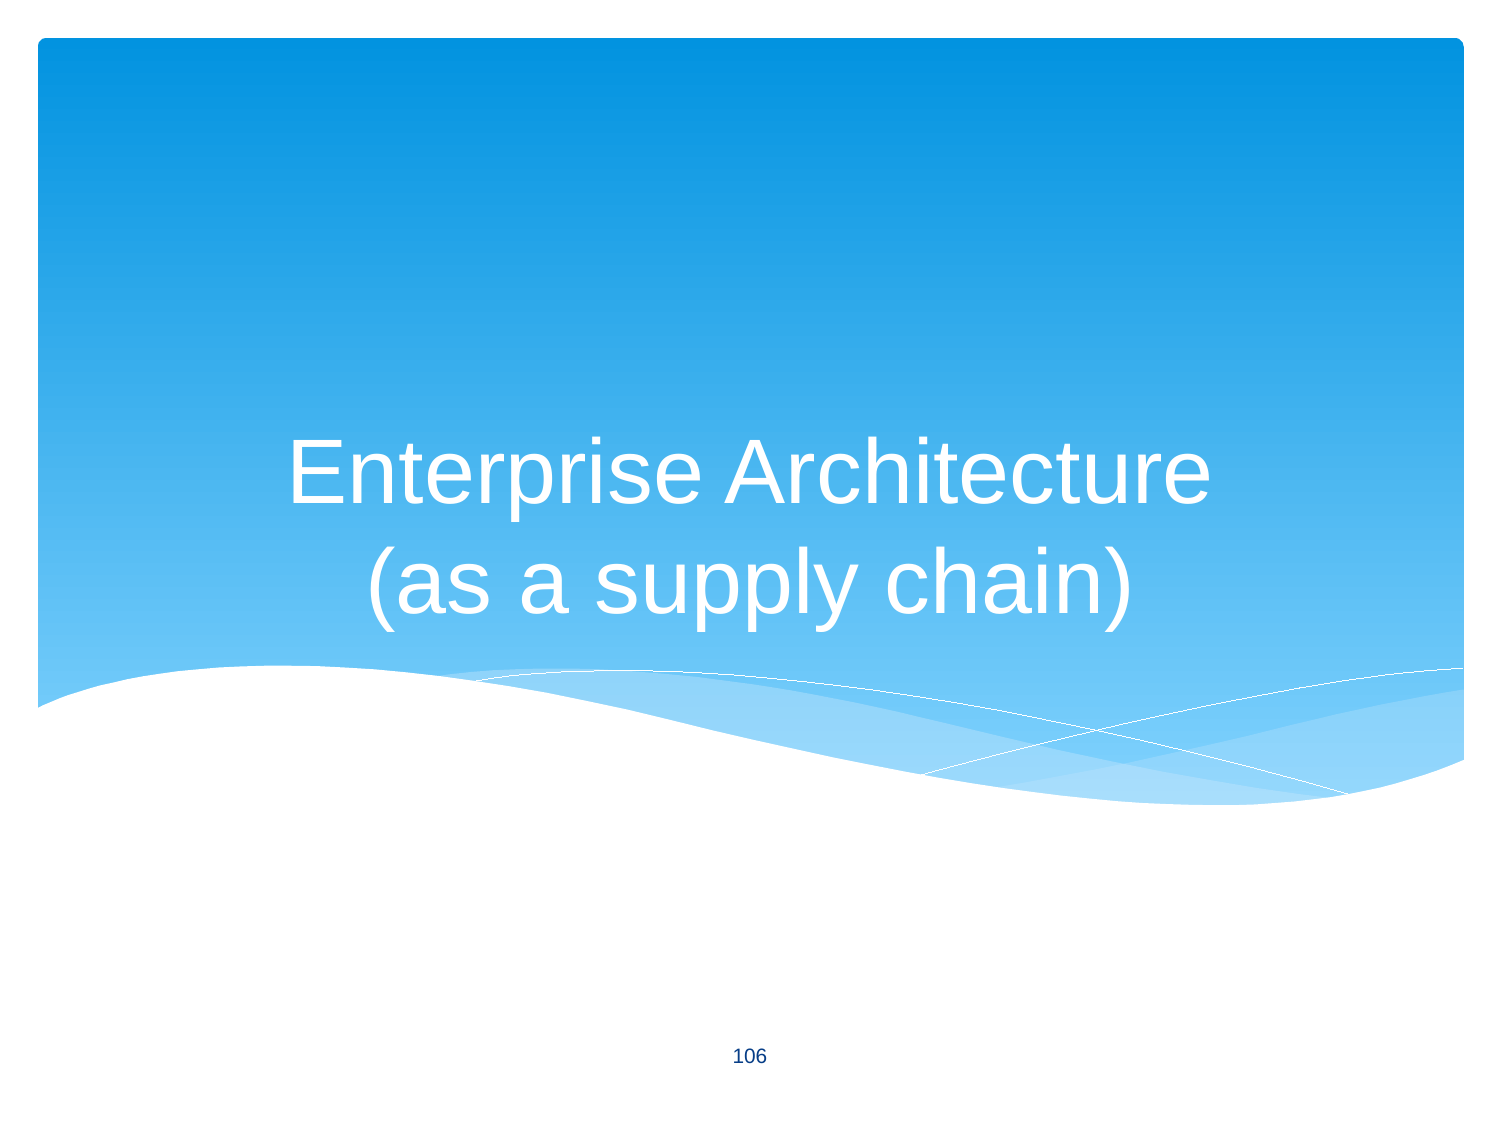

# Enterprise Architecture (as a supply chain)
106